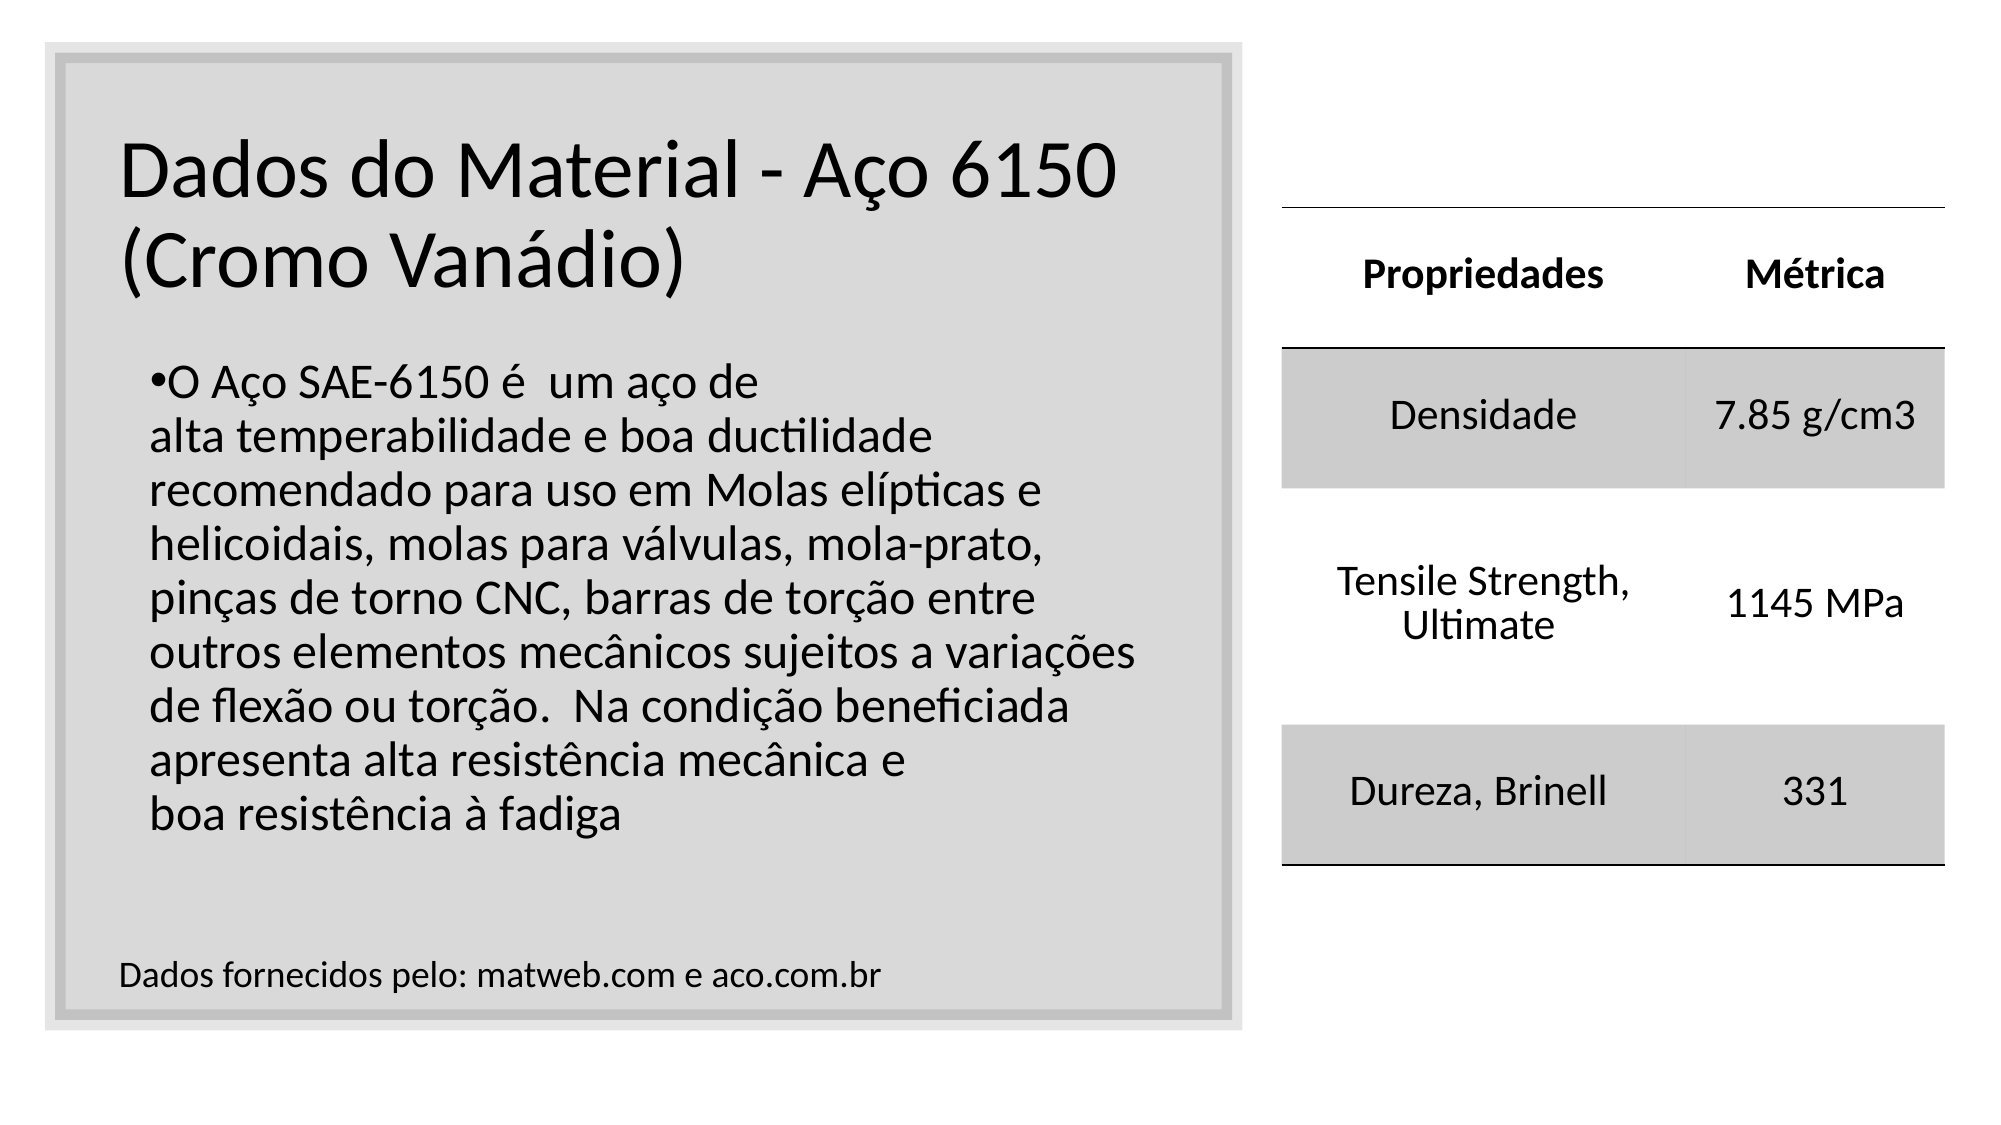

# Dados do Material - Aço 6150 (Cromo Vanádio)
| Propriedades | Métrica |
| --- | --- |
| Densidade | 7.85 g/cm3 |
| Tensile Strength, Ultimate | 1145 MPa |
| Dureza, Brinell | 331 |
O Aço SAE-6150 é  um aço de alta temperabilidade e boa ductilidade recomendado para uso em Molas elípticas e helicoidais, molas para válvulas, mola-prato, pinças de torno CNC, barras de torção entre outros elementos mecânicos sujeitos a variações de flexão ou torção.  Na condição beneficiada apresenta alta resistência mecânica e boa resistência à fadiga
Dados fornecidos pelo: matweb.com e aco.com.br